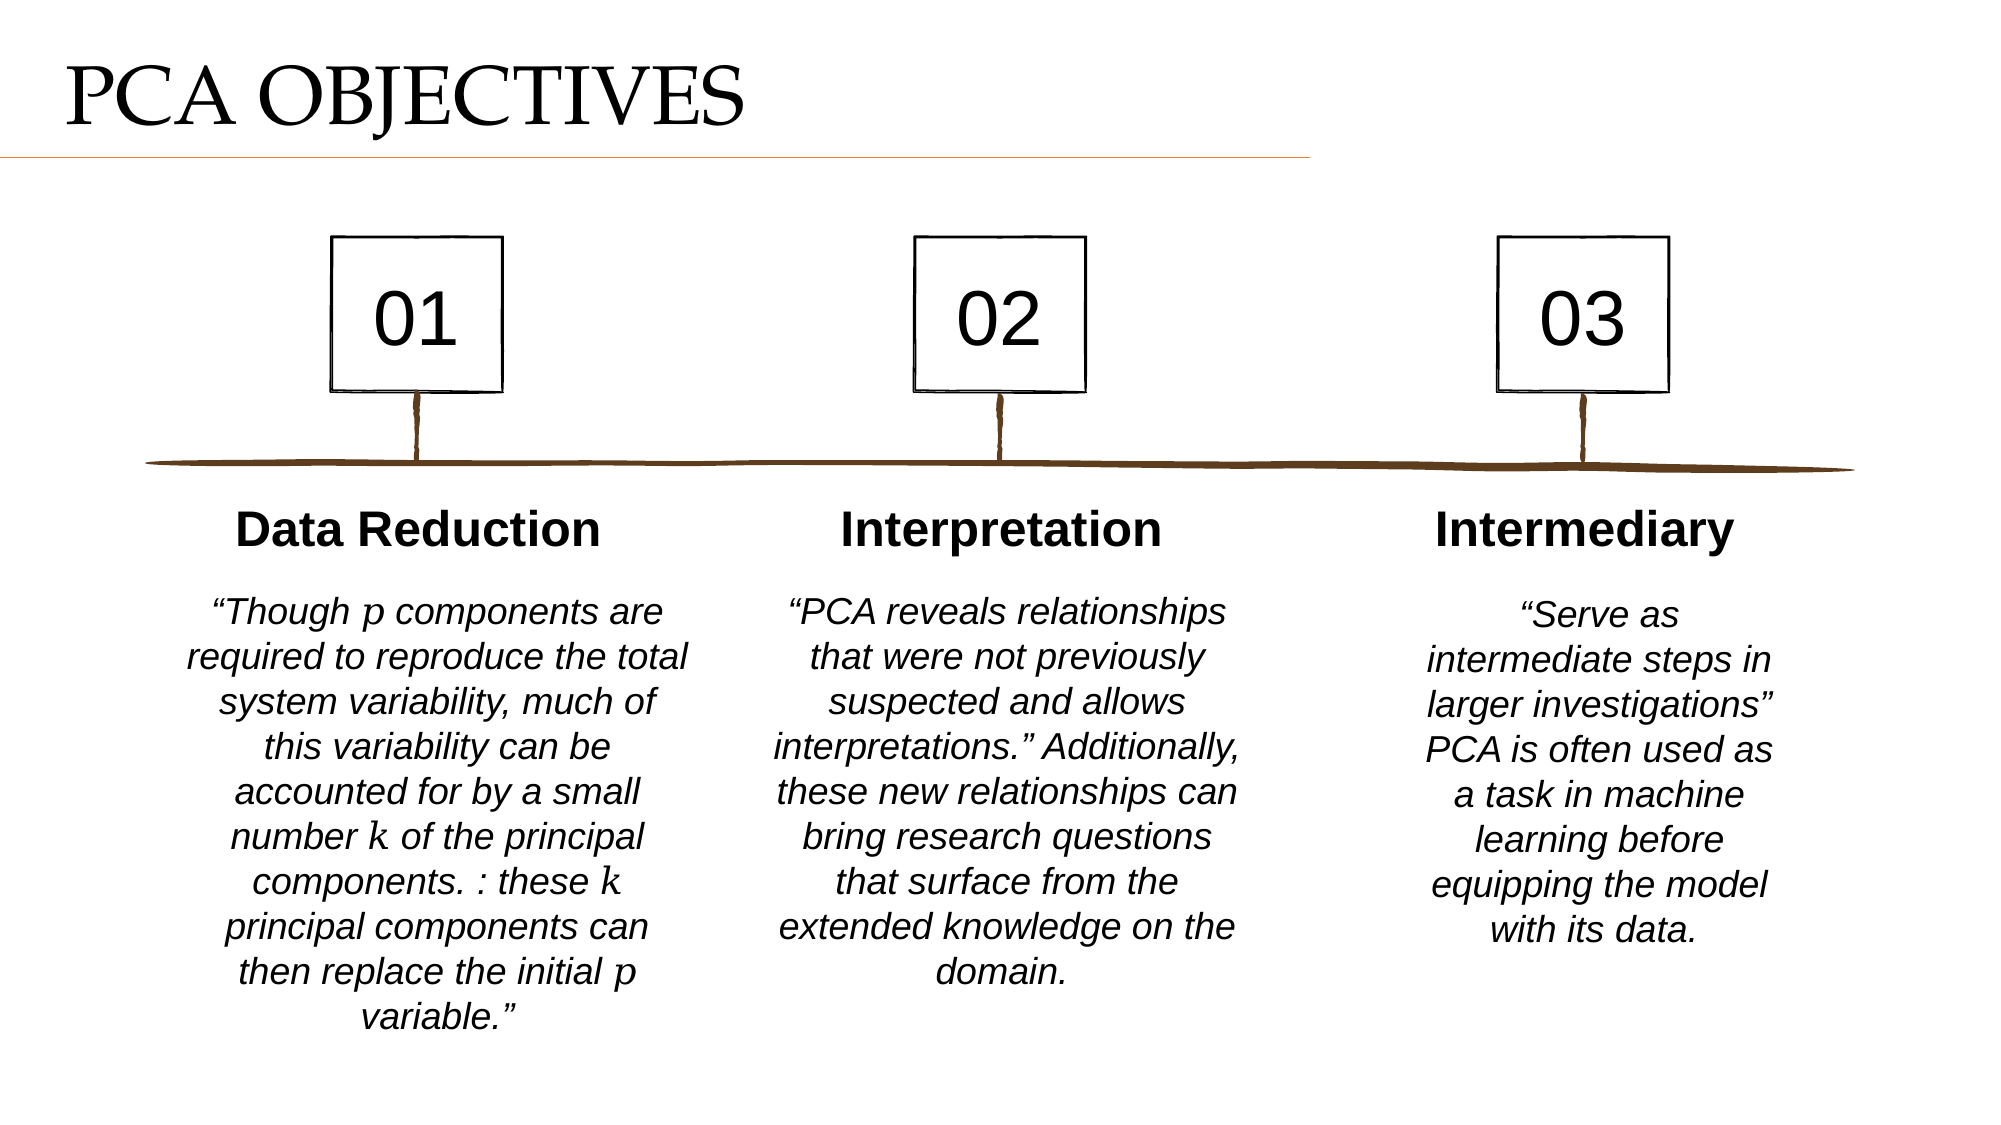

# PCA OBJECTIVES
01
02

03

Data Reduction
Interpretation
Intermediary
“Though 𝑝 components are required to reproduce the total system variability, much of this variability can be accounted for by a small number 𝑘 of the principal
components. : these 𝑘 principal components can then replace the initial 𝑝 variable.”
“PCA reveals relationships that were not previously suspected and allows interpretations.” Additionally, these new relationships can bring research questions that surface from the extended knowledge on the domain.
“Serve as intermediate steps in larger investigations” PCA is often used as a task in machine learning before equipping the model with its data.